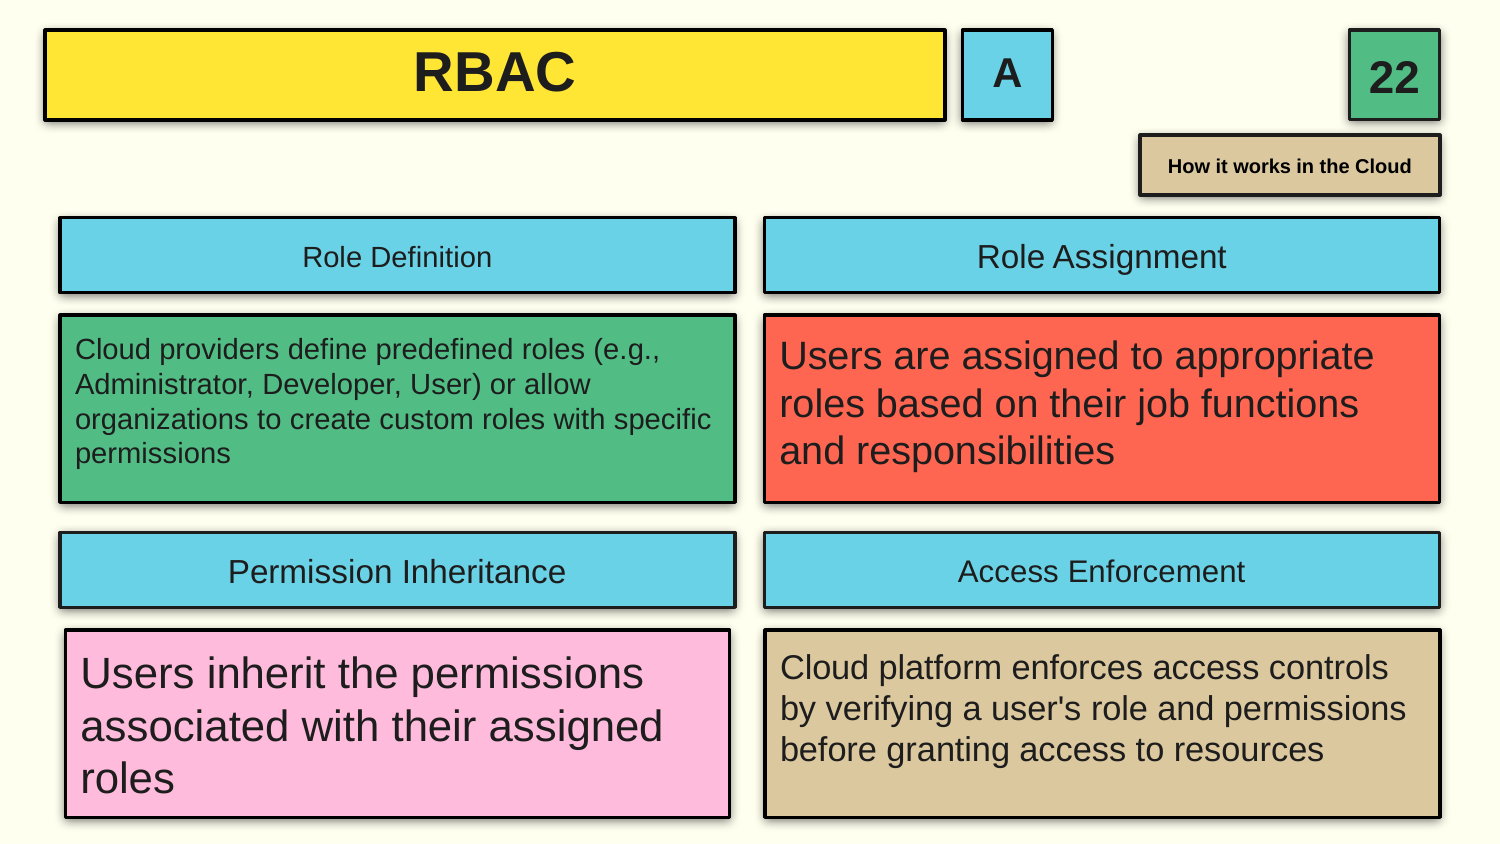

A
# RBAC
How it works in the Cloud
Role Definition
Role Assignment
Users are assigned to appropriate roles based on their job functions and responsibilities
Cloud providers define predefined roles (e.g., Administrator, Developer, User) or allow organizations to create custom roles with specific permissions
Permission Inheritance
Access Enforcement
Cloud platform enforces access controls by verifying a user's role and permissions before granting access to resources
Users inherit the permissions associated with their assigned roles